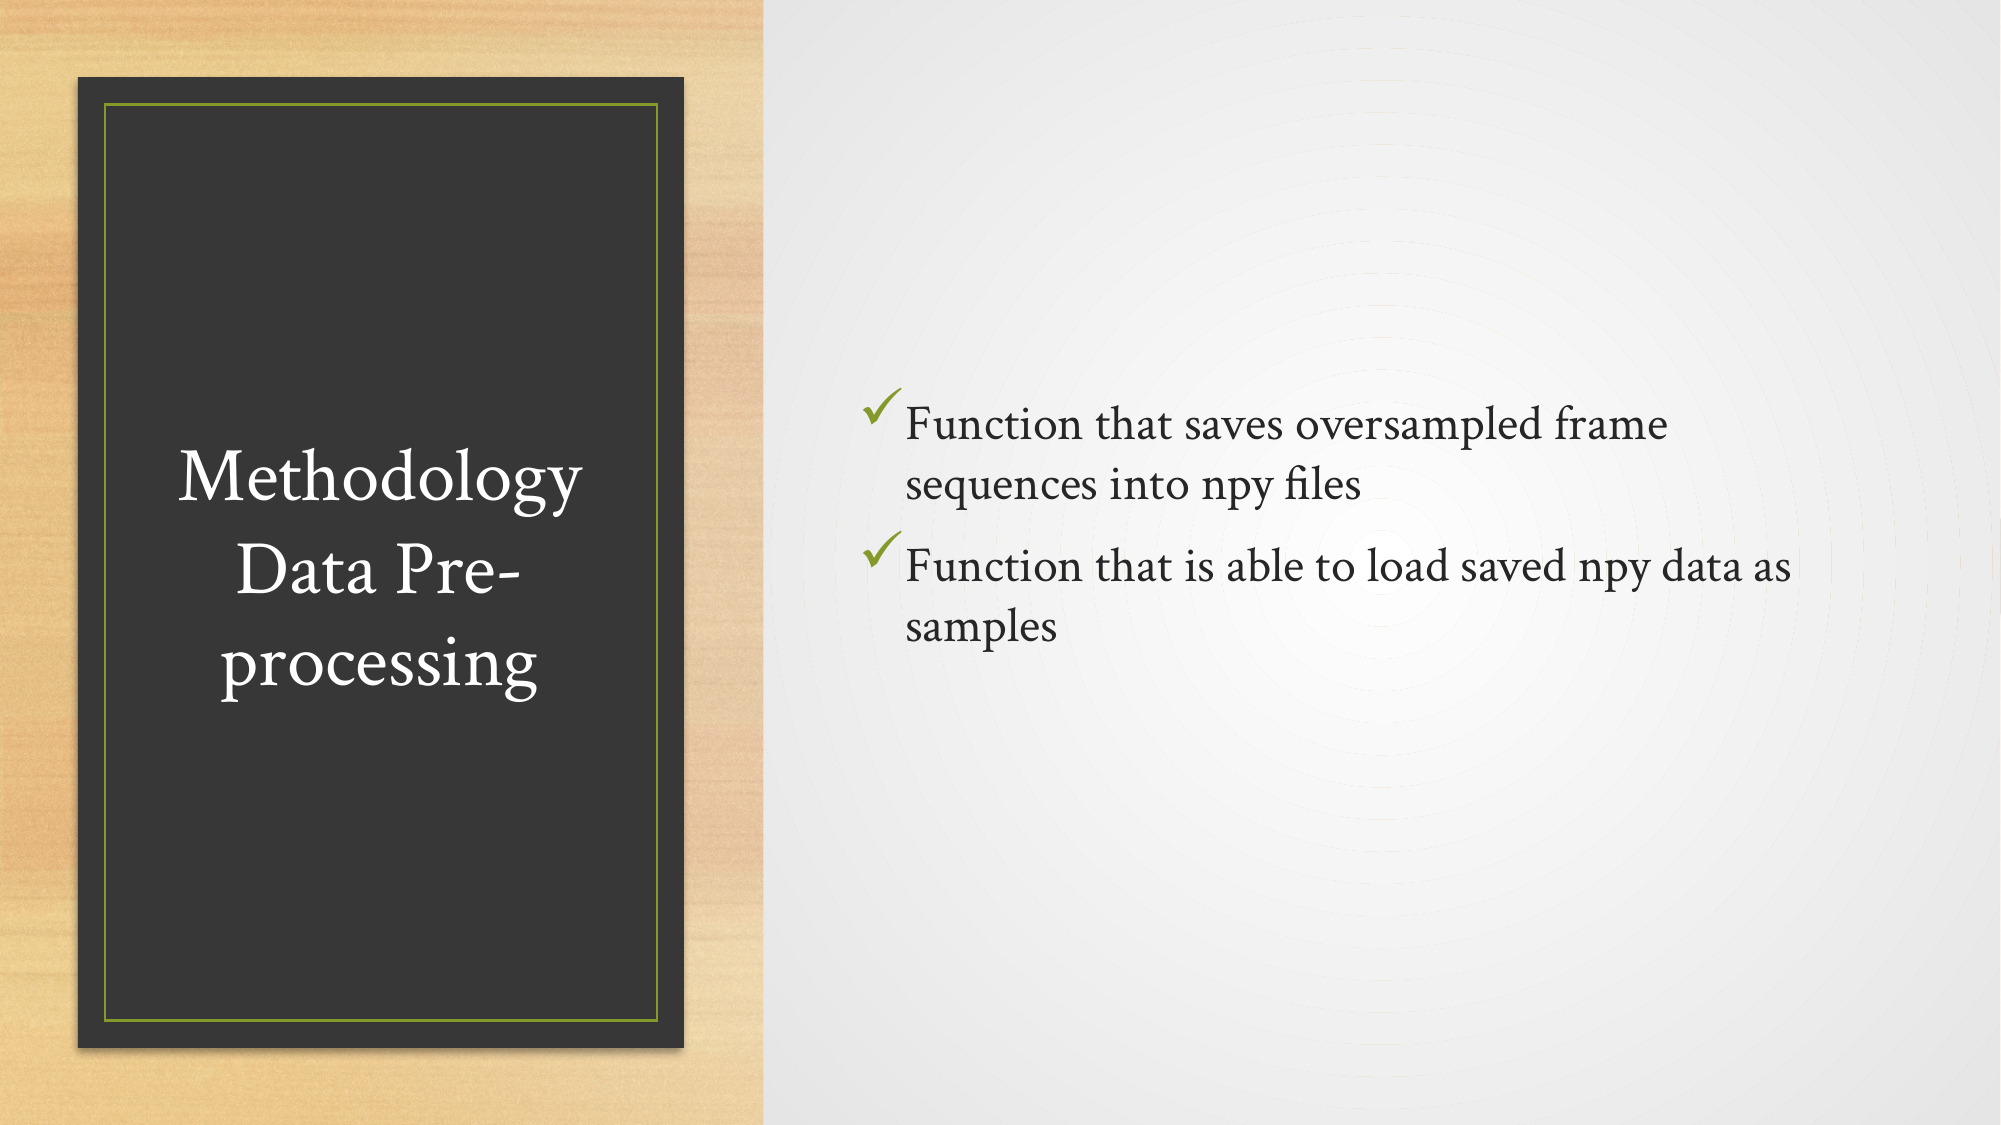

Function that saves oversampled frame sequences into npy files
Function that is able to load saved npy data as samples

# Methodology Data Pre-processing